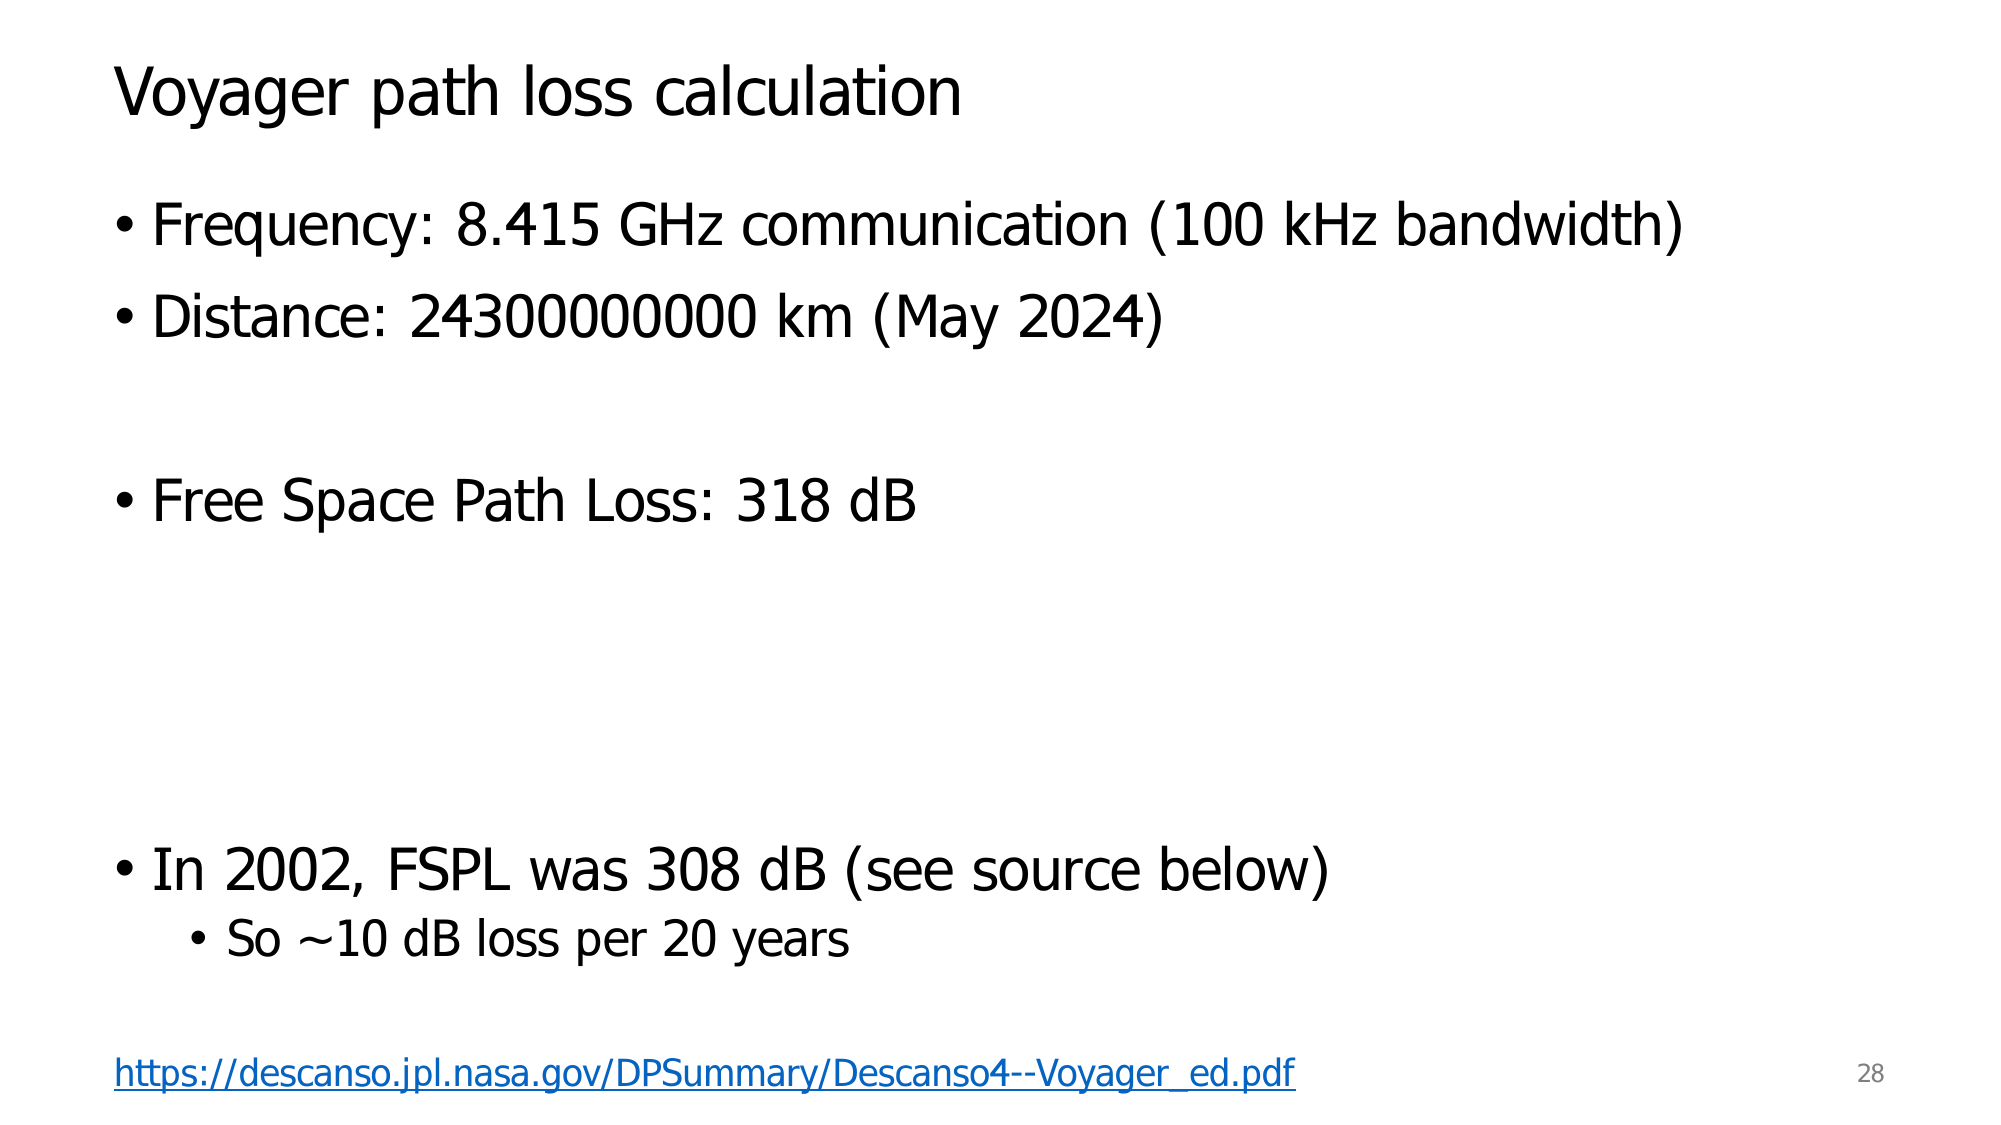

# Voyager path loss calculation
Frequency: 8.415 GHz communication (100 kHz bandwidth)
Distance: 24300000000 km (May 2024)

Free Space Path Loss: 318 dB

In 2002, FSPL was 308 dB (see source below)
So ~10 dB loss per 20 years
https://descanso.jpl.nasa.gov/DPSummary/Descanso4--Voyager_ed.pdf
28